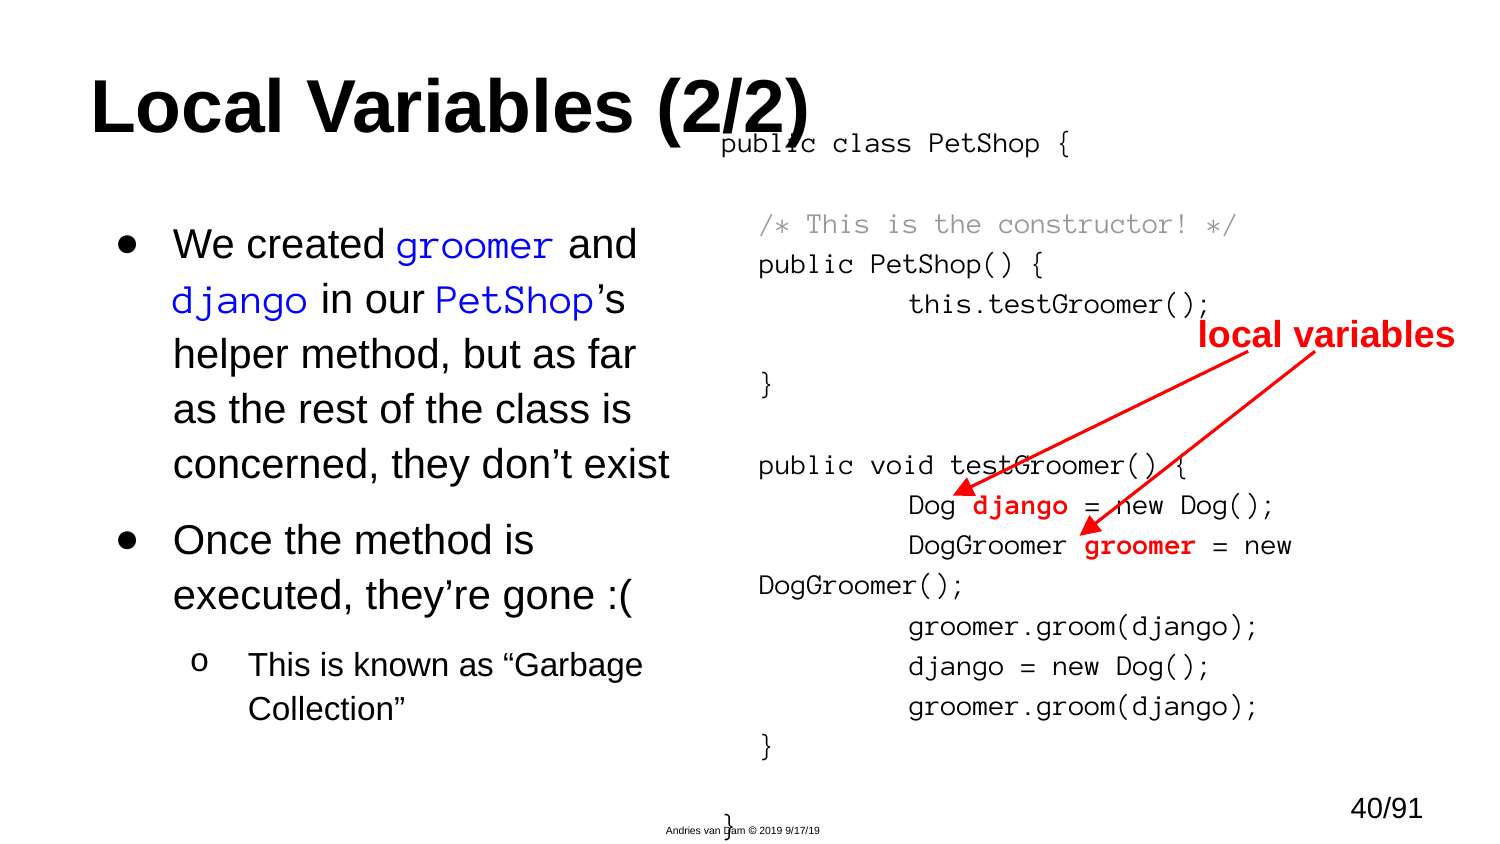

# Local Variables (2/2)
public class PetShop {

	/* This is the constructor! */
	public PetShop() {
		this.testGroomer();
	}

	public void testGroomer() {
		Dog django = new Dog();
		DogGroomer groomer = new DogGroomer();
		groomer.groom(django);
		django = new Dog();
		groomer.groom(django);
	}

}

We created groomer and django in our PetShop’s helper method, but as far as the rest of the class is concerned, they don’t exist
Once the method is executed, they’re gone :(
This is known as “Garbage Collection”
local variables